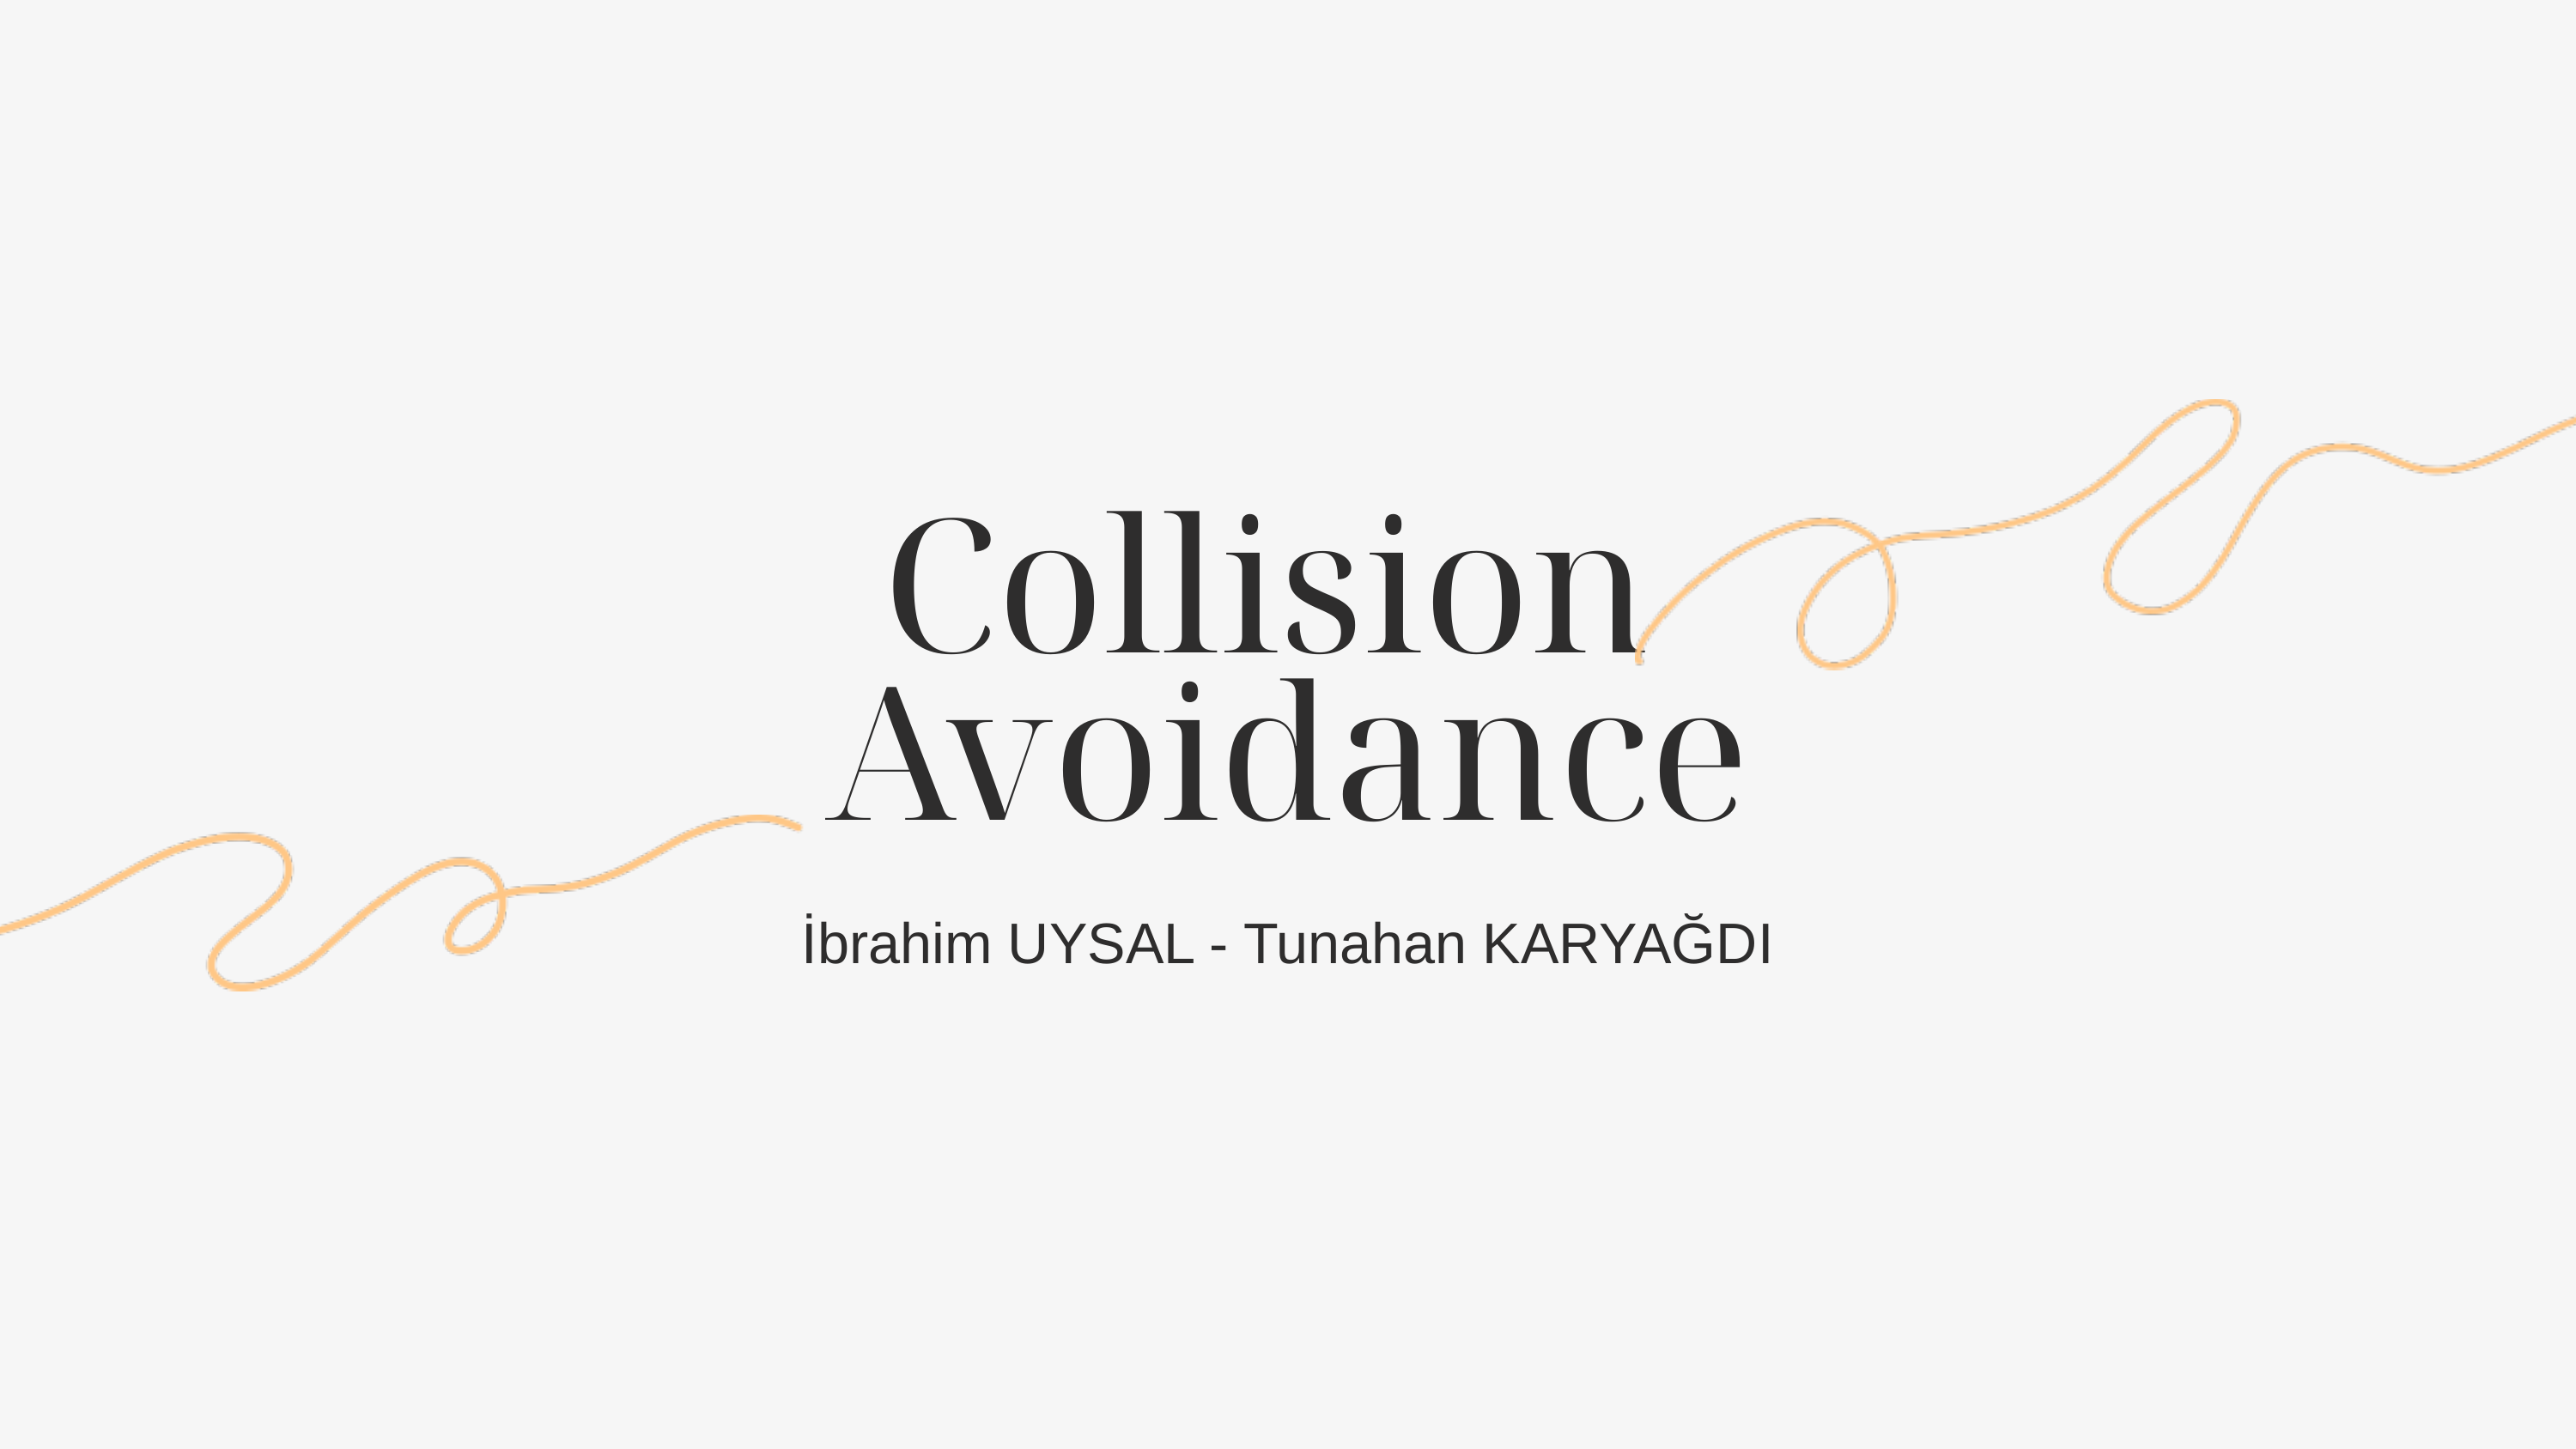

Collision
Avoidance

İbrahim UYSAL - Tunahan KARYAĞDI